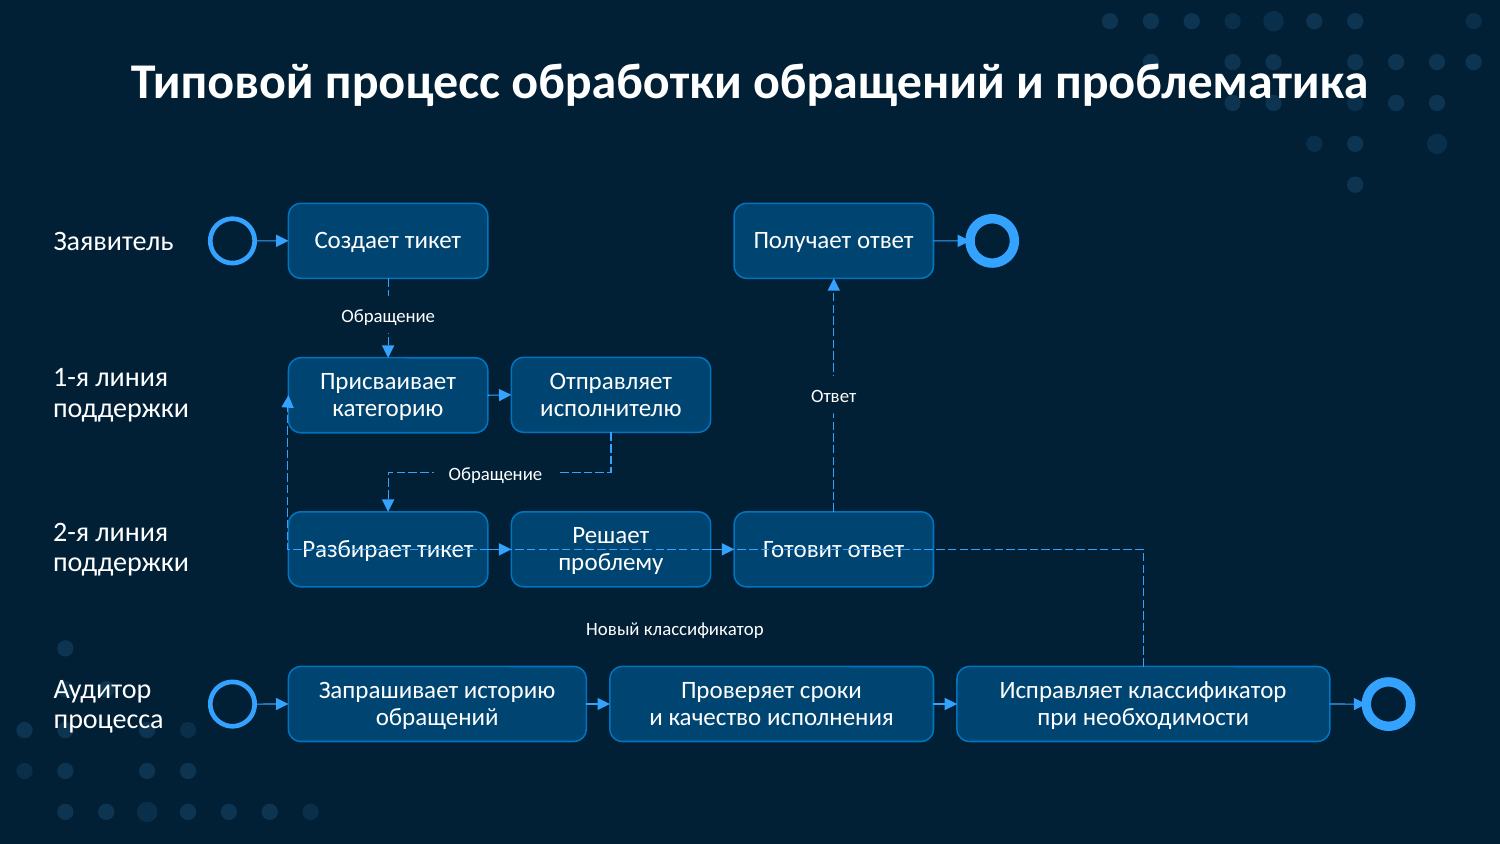

# Типовой процесс обработки обращений и проблематика
Создает тикет
Получает ответ
Заявитель

Обращение
1-я линия
поддержки
Отправляет исполнителю
Присваивает категорию
Ответ
Обращение
2-я линия
поддержки
Разбирает тикет
Решает проблему
Готовит ответ
Новый классификатор
Аудитор
процесса
Запрашивает историю обращений
Проверяет сроки
и качество исполнения
Исправляет классификатор
при необходимости